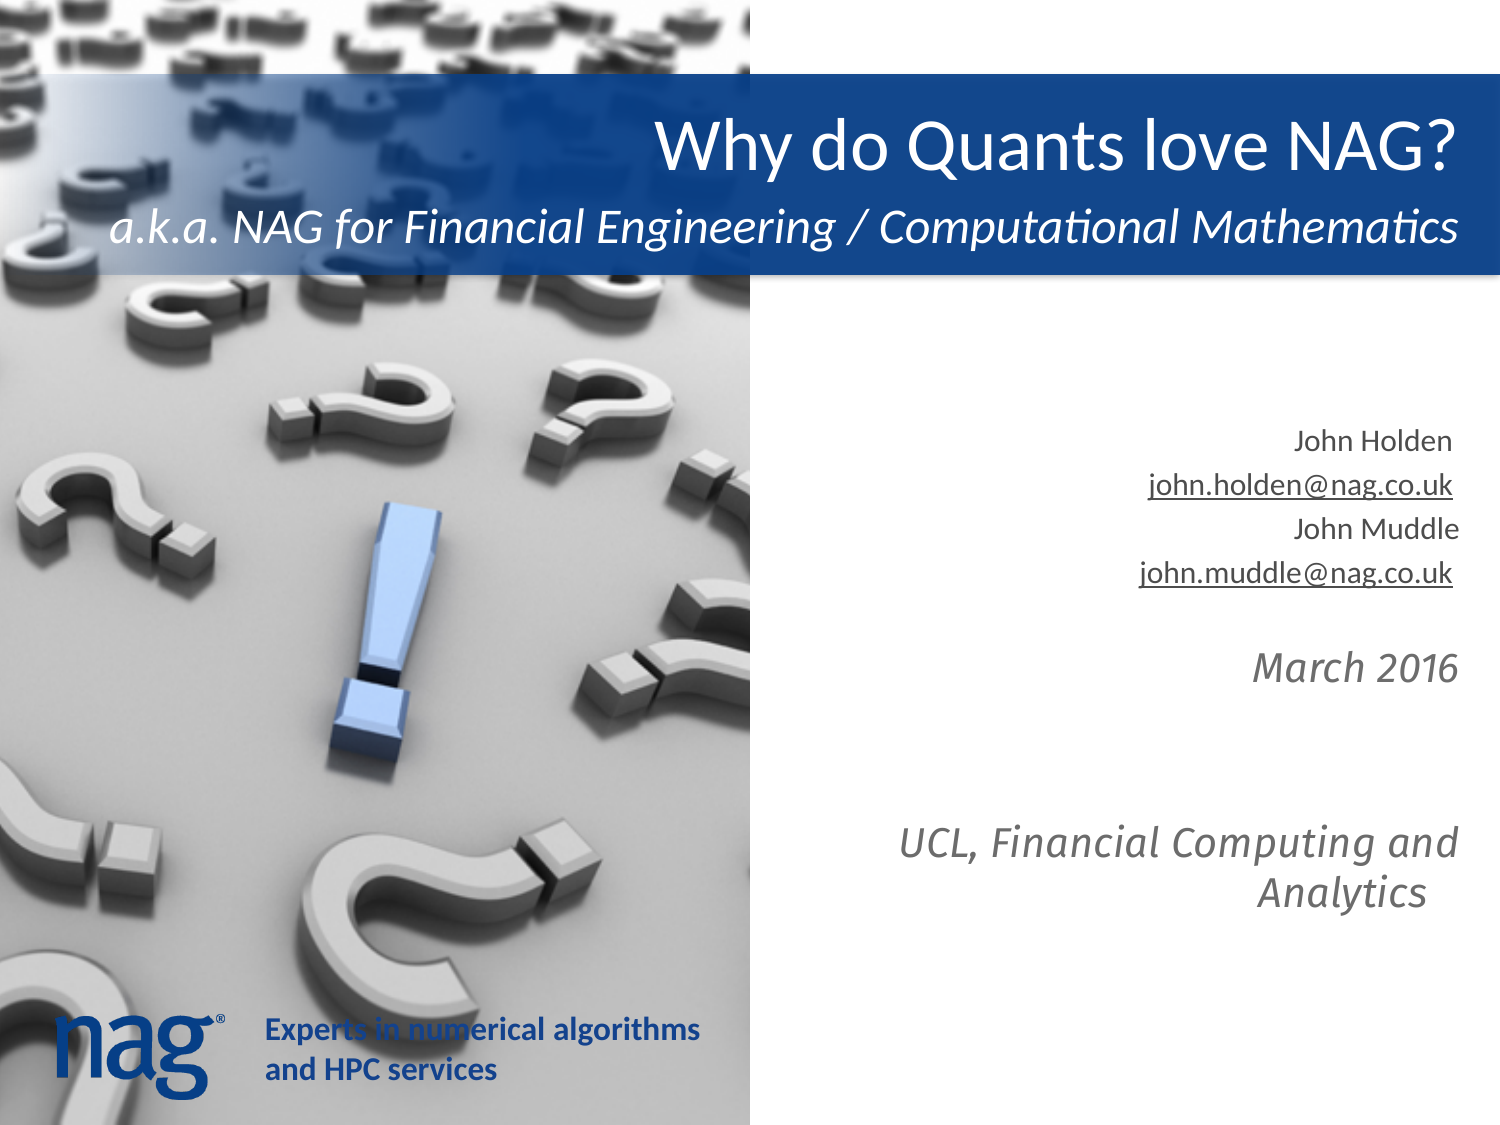

# Why do Quants love NAG? a.k.a. NAG for Financial Engineering / Computational Mathematics
John Holden
john.holden@nag.co.uk
John Muddle
john.muddle@nag.co.uk

March 2016

UCL, Financial Computing and Analytics